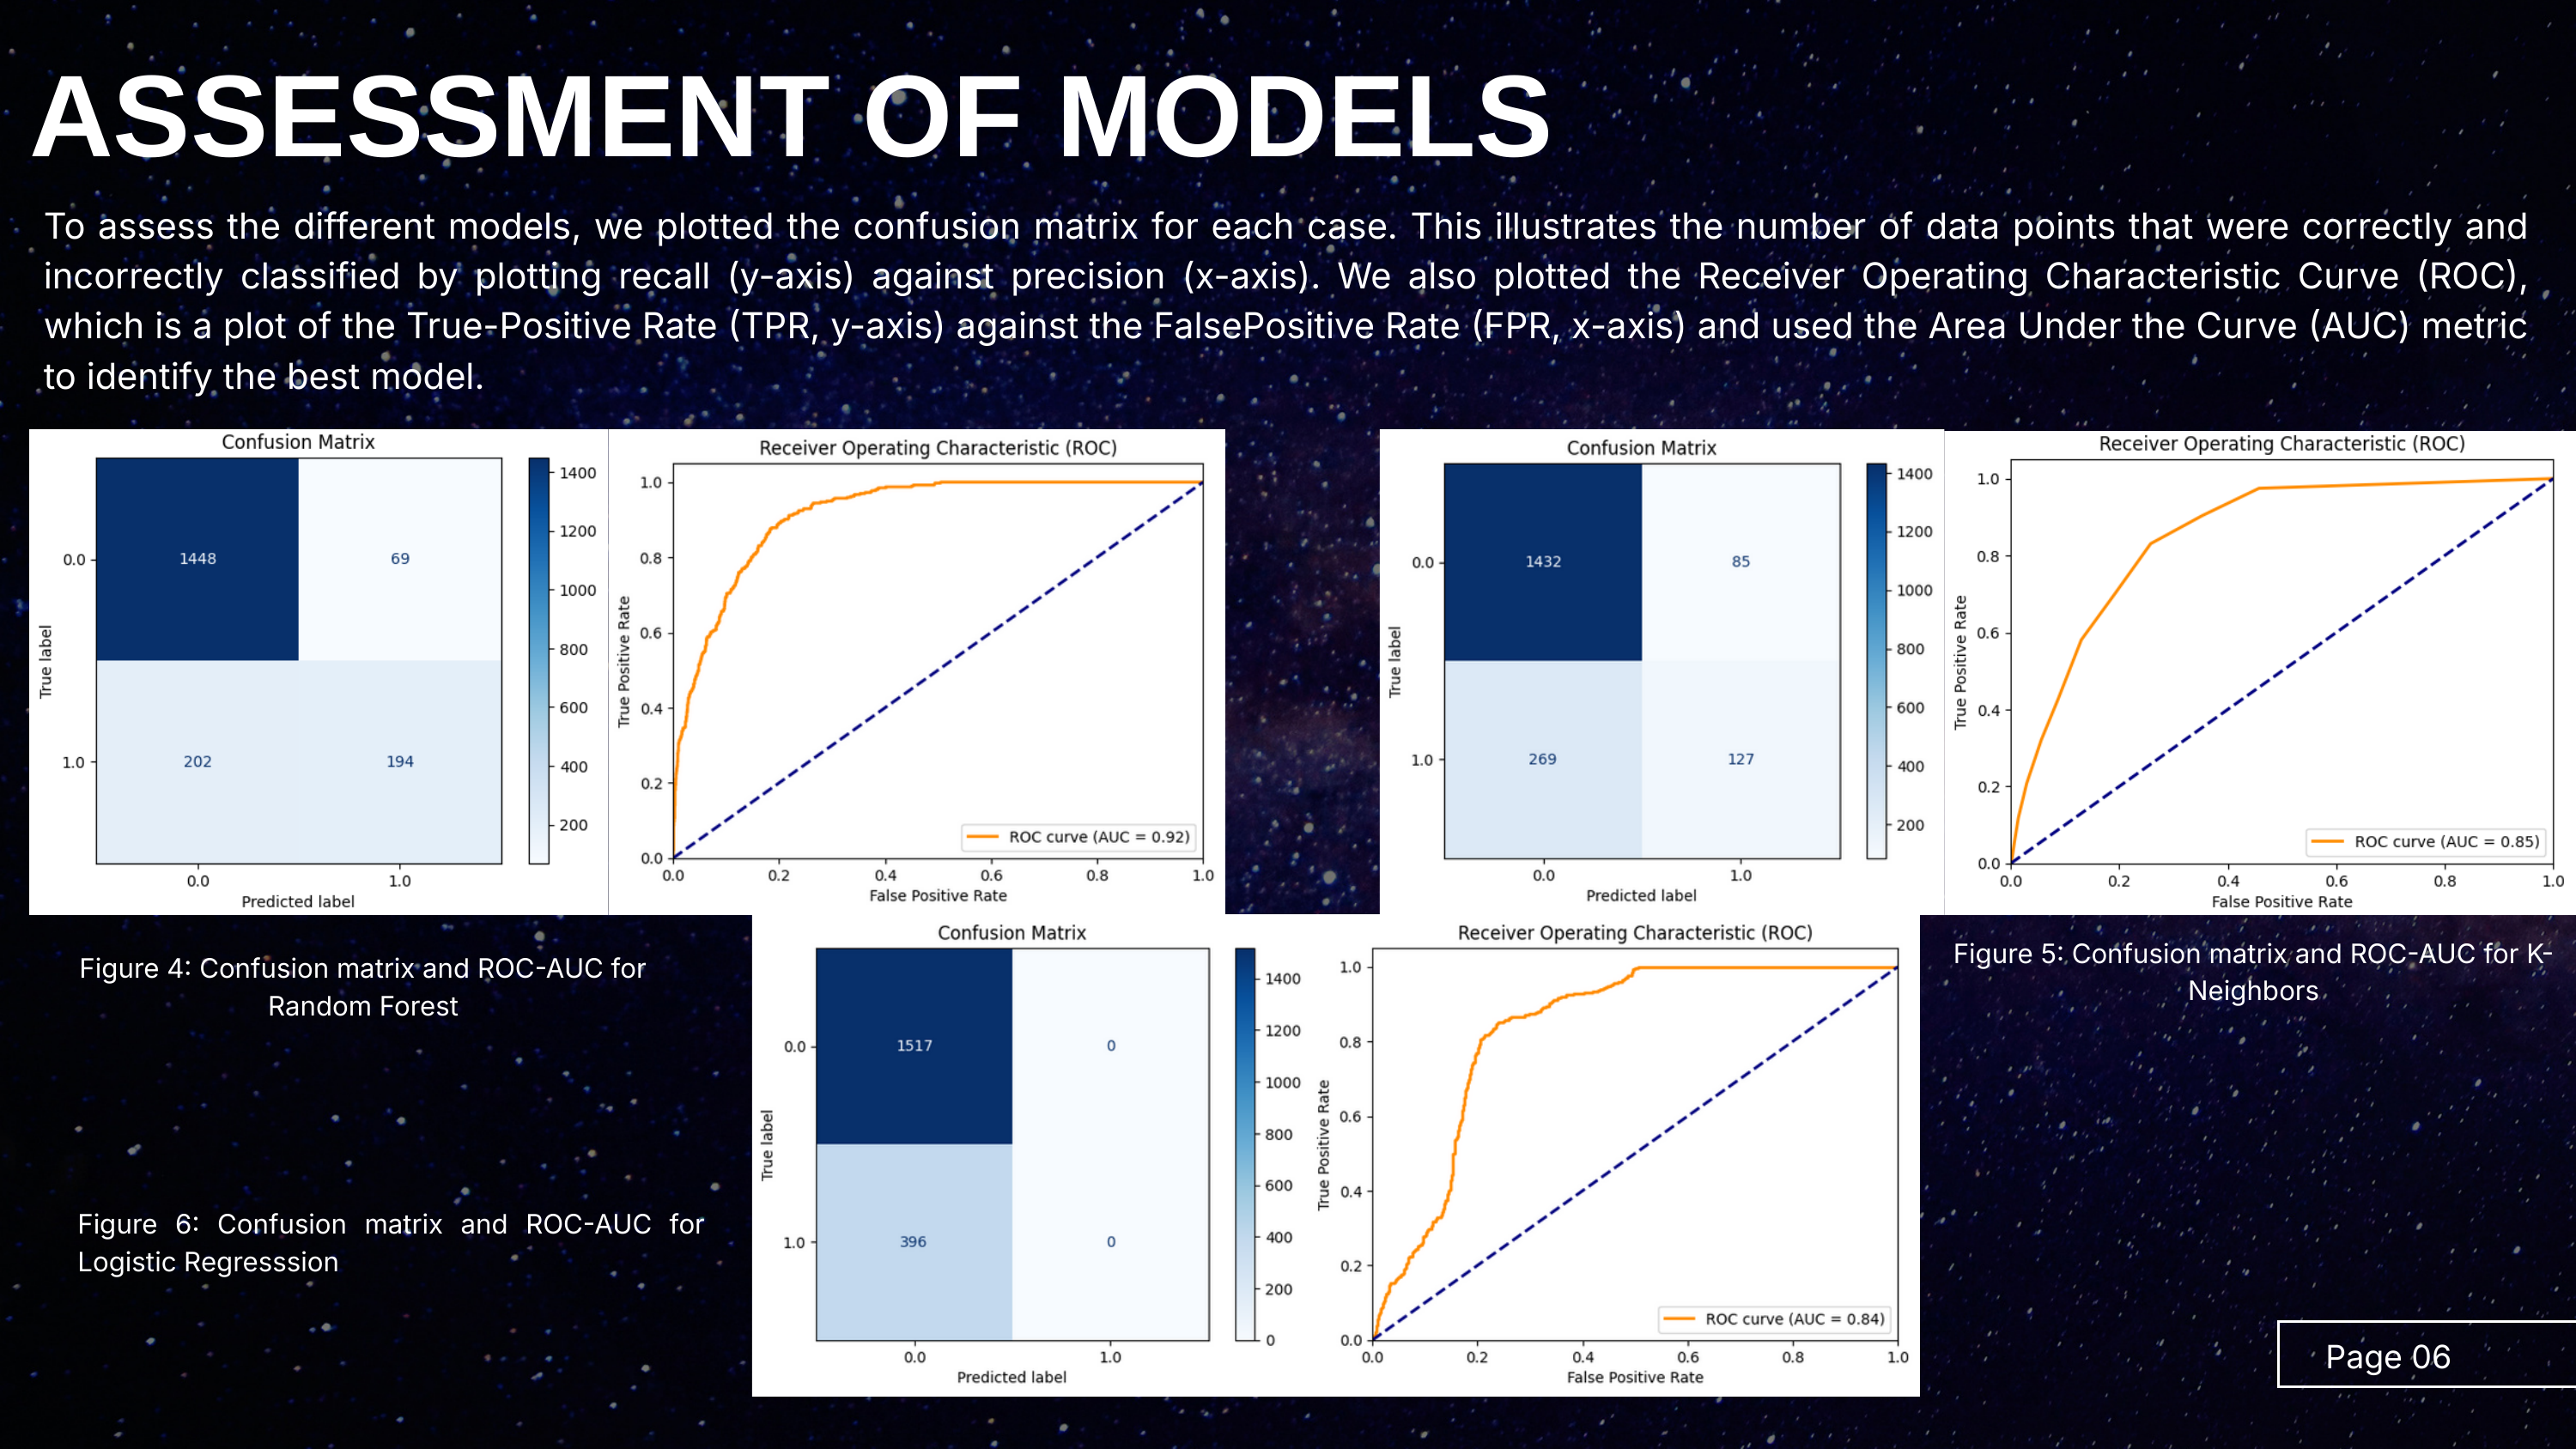

ASSESSMENT OF MODELS
To assess the different models, we plotted the confusion matrix for each case. This illustrates the number of data points that were correctly and incorrectly classified by plotting recall (y-axis) against precision (x-axis). We also plotted the Receiver Operating Characteristic Curve (ROC), which is a plot of the True-Positive Rate (TPR, y-axis) against the FalsePositive Rate (FPR, x-axis) and used the Area Under the Curve (AUC) metric to identify the best model.

Figure 5: Confusion matrix and ROC-AUC for K-Neighbors
Figure 4: Confusion matrix and ROC-AUC for Random Forest
Figure 6: Confusion matrix and ROC-AUC for Logistic Regresssion

Page 06